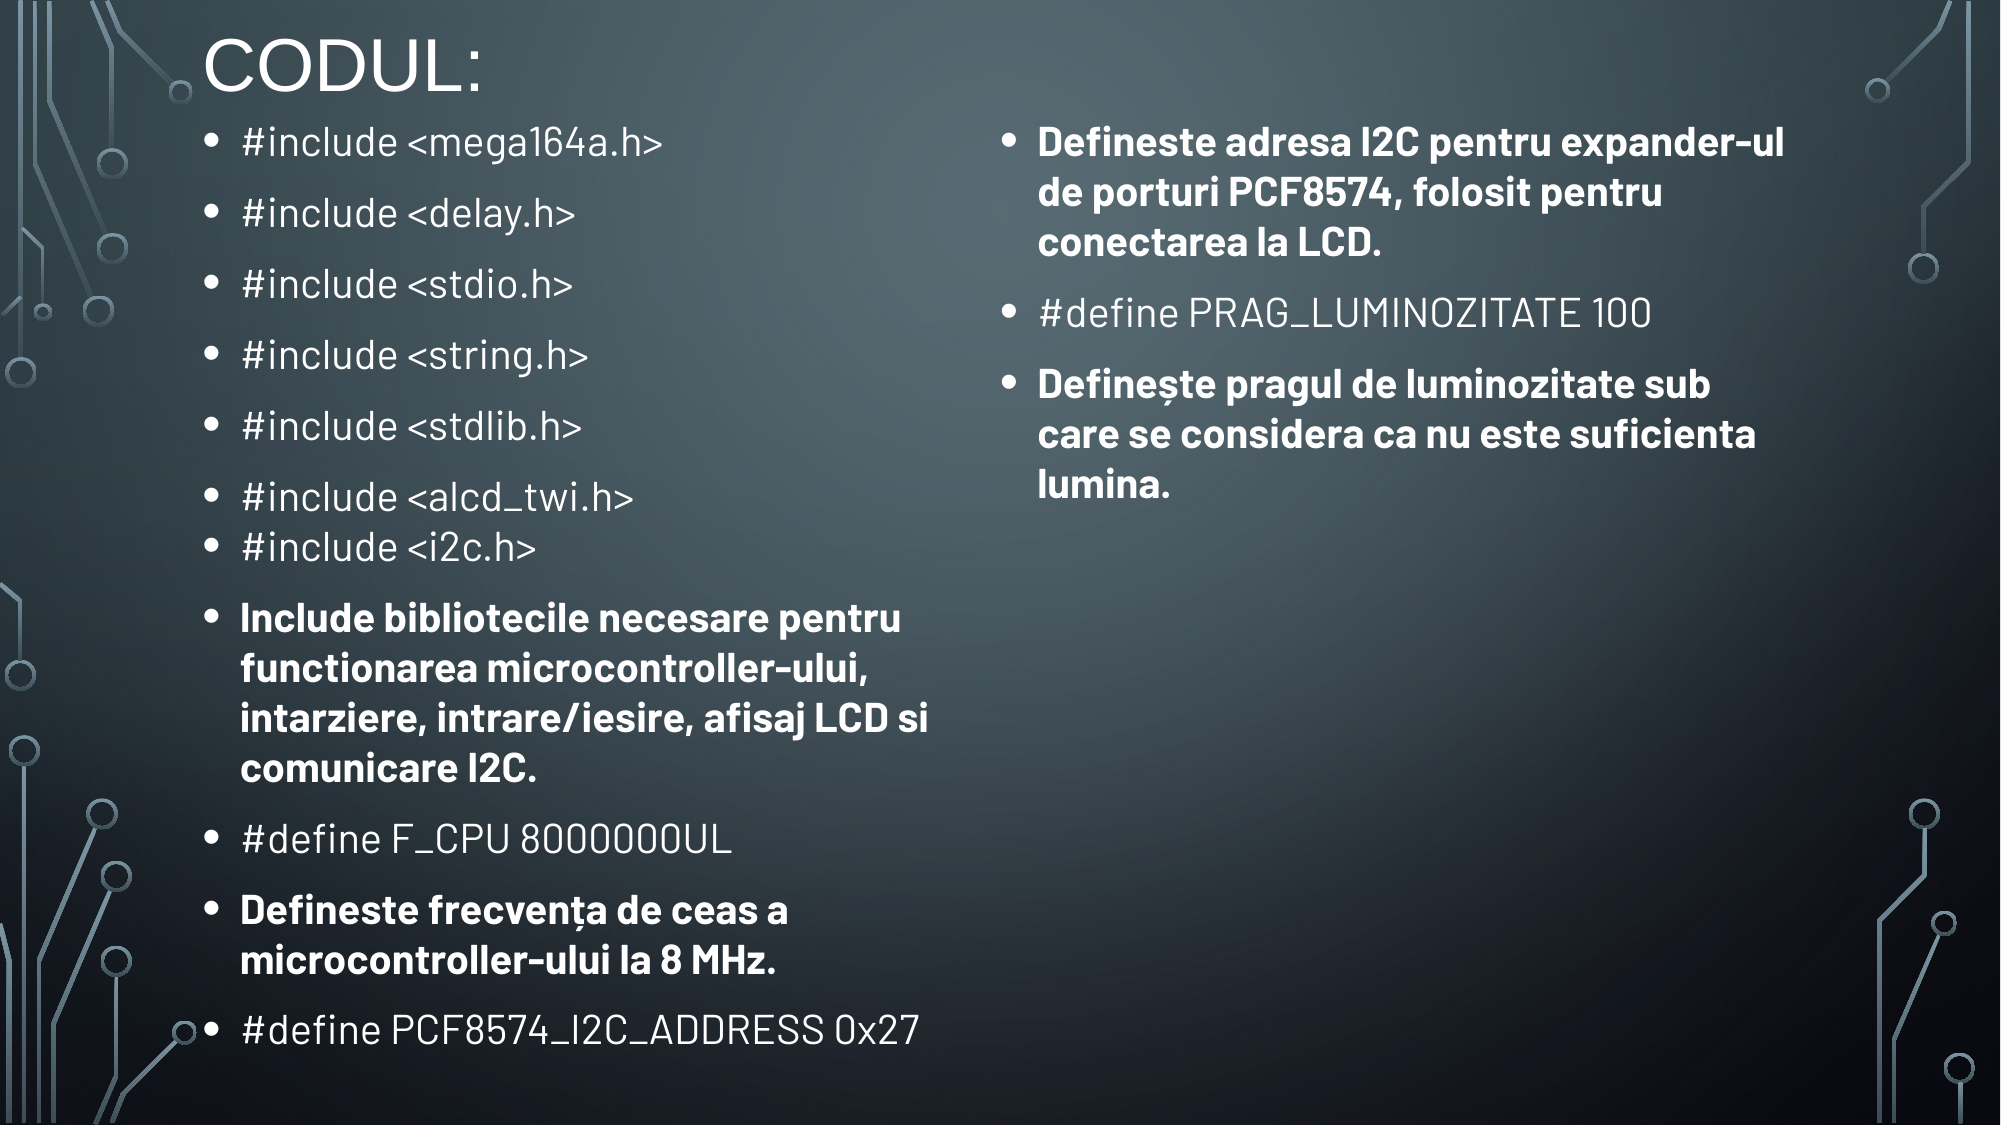

# Codul:
#include <mega164a.h>
#include <delay.h>
#include <stdio.h>
#include <string.h>
#include <stdlib.h>
#include <alcd_twi.h>
#include <i2c.h>
Include bibliotecile necesare pentru functionarea microcontroller-ului, intarziere, intrare/iesire, afisaj LCD si comunicare I2C.
#define F_CPU 8000000UL
Defineste frecvența de ceas a microcontroller-ului la 8 MHz.
#define PCF8574_I2C_ADDRESS 0x27
Defineste adresa I2C pentru expander-ul de porturi PCF8574, folosit pentru conectarea la LCD.
#define PRAG_LUMINOZITATE 100
Definește pragul de luminozitate sub care se considera ca nu este suficienta lumina.